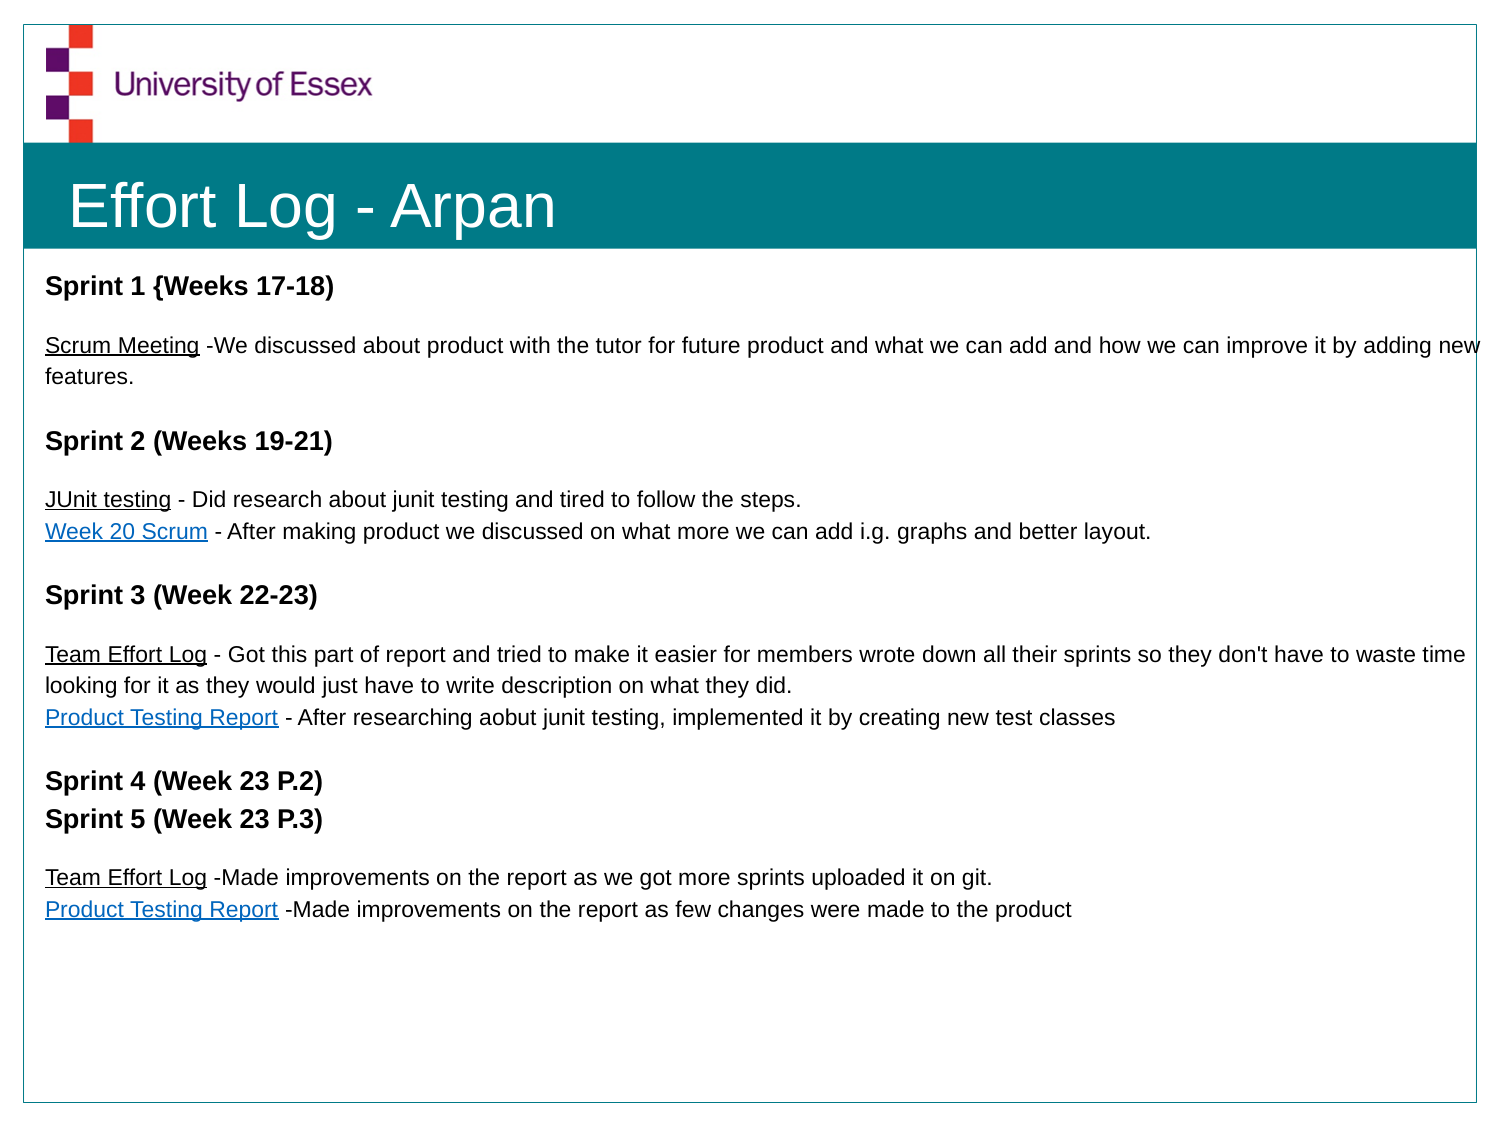

# Effort Log - Arpan

Sprint 1 {Weeks 17-18)
Scrum Meeting -We discussed about product with the tutor for future product and what we can add and how we can improve it by adding new features.
Sprint 2 (Weeks 19-21)
JUnit testing - Did research about junit testing and tired to follow the steps.
Week 20 Scrum - After making product we discussed on what more we can add i.g. graphs and better layout.
Sprint 3 (Week 22-23)
Team Effort Log - Got this part of report and tried to make it easier for members wrote down all their sprints so they don't have to waste time looking for it as they would just have to write description on what they did.
Product Testing Report - After researching aobut junit testing, implemented it by creating new test classes
Sprint 4 (Week 23 P.2)
Sprint 5 (Week 23 P.3)
Team Effort Log -Made improvements on the report as we got more sprints uploaded it on git.
Product Testing Report -Made improvements on the report as few changes were made to the product